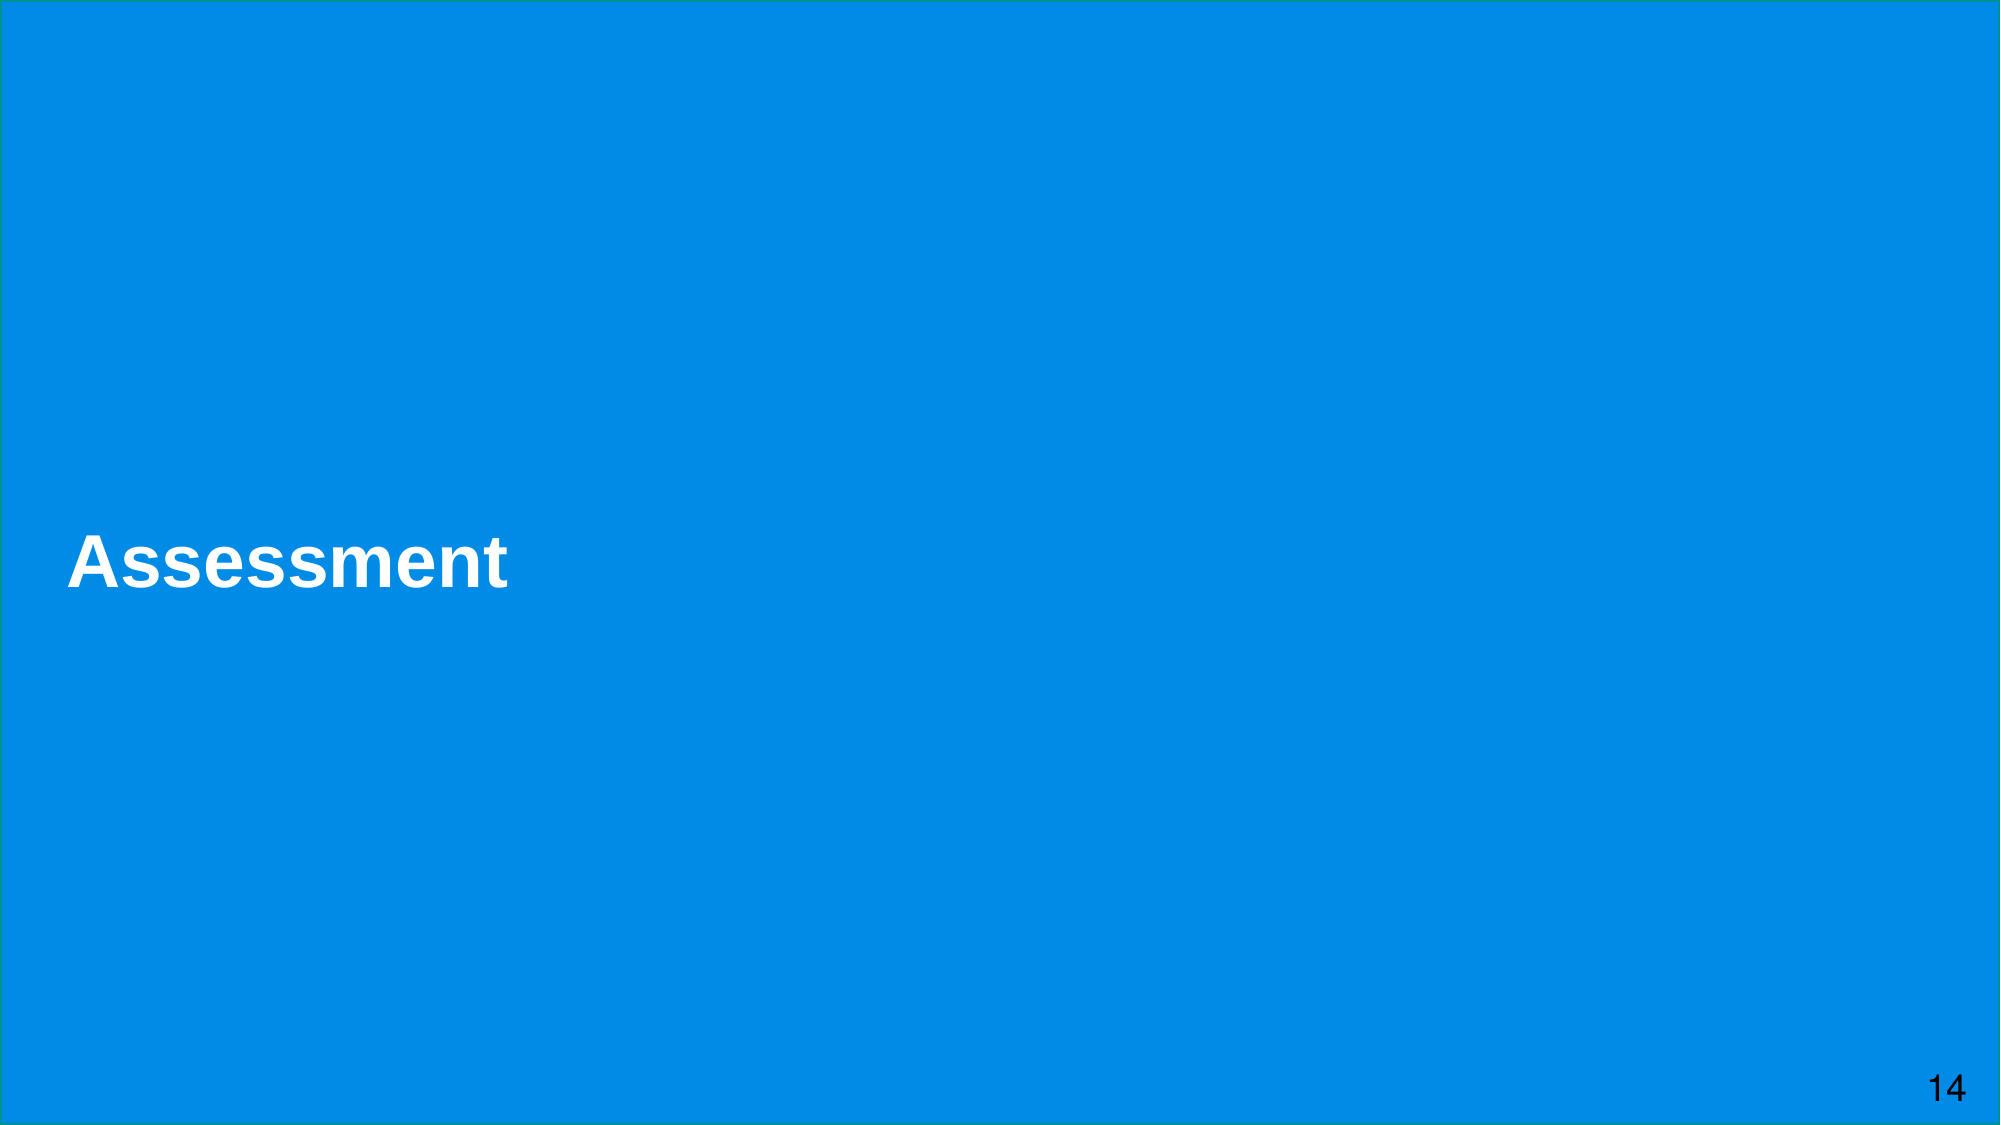

# The Beginning: Introduction to Spatial Analysis and Data Science
Assessment
14